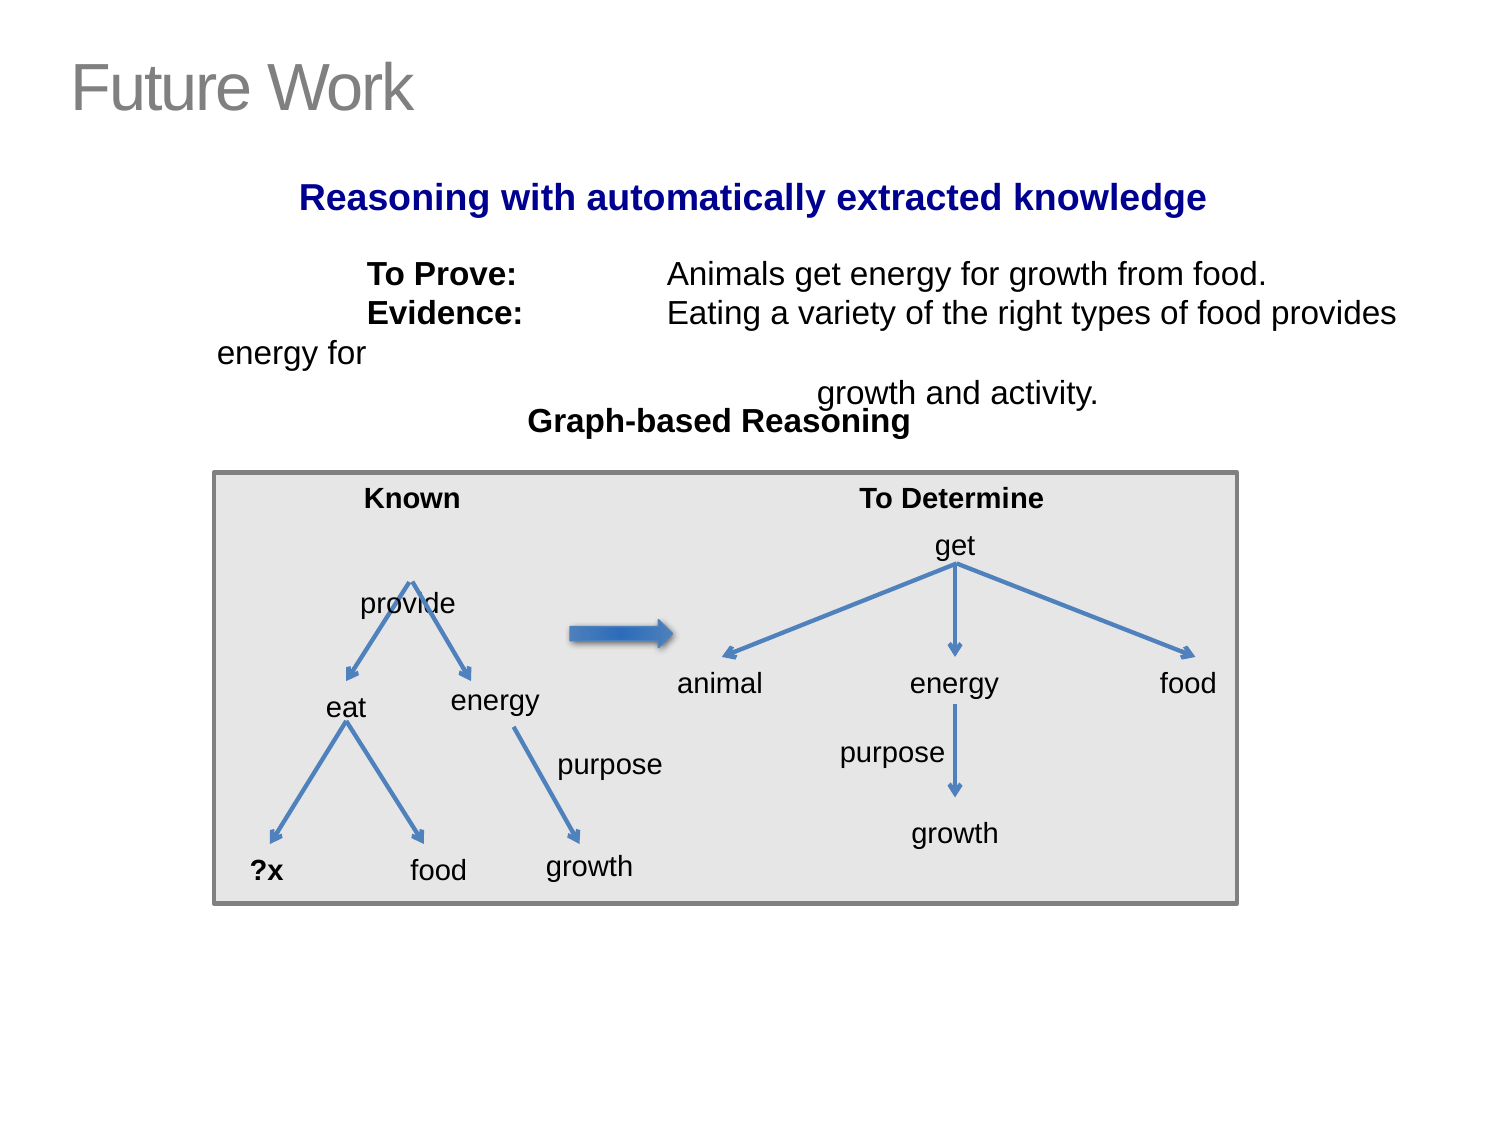

# Future Work
Reasoning with automatically extracted knowledge

	To Prove: 	Animals get energy for growth from food.
	Evidence:	Eating a variety of the right types of food provides energy for
				growth and activity.

Graph-based Reasoning
Known
To Determine
	provide

energy
eat

?x
purpose
growth
food

animal
energy
food
purpose
growth

get